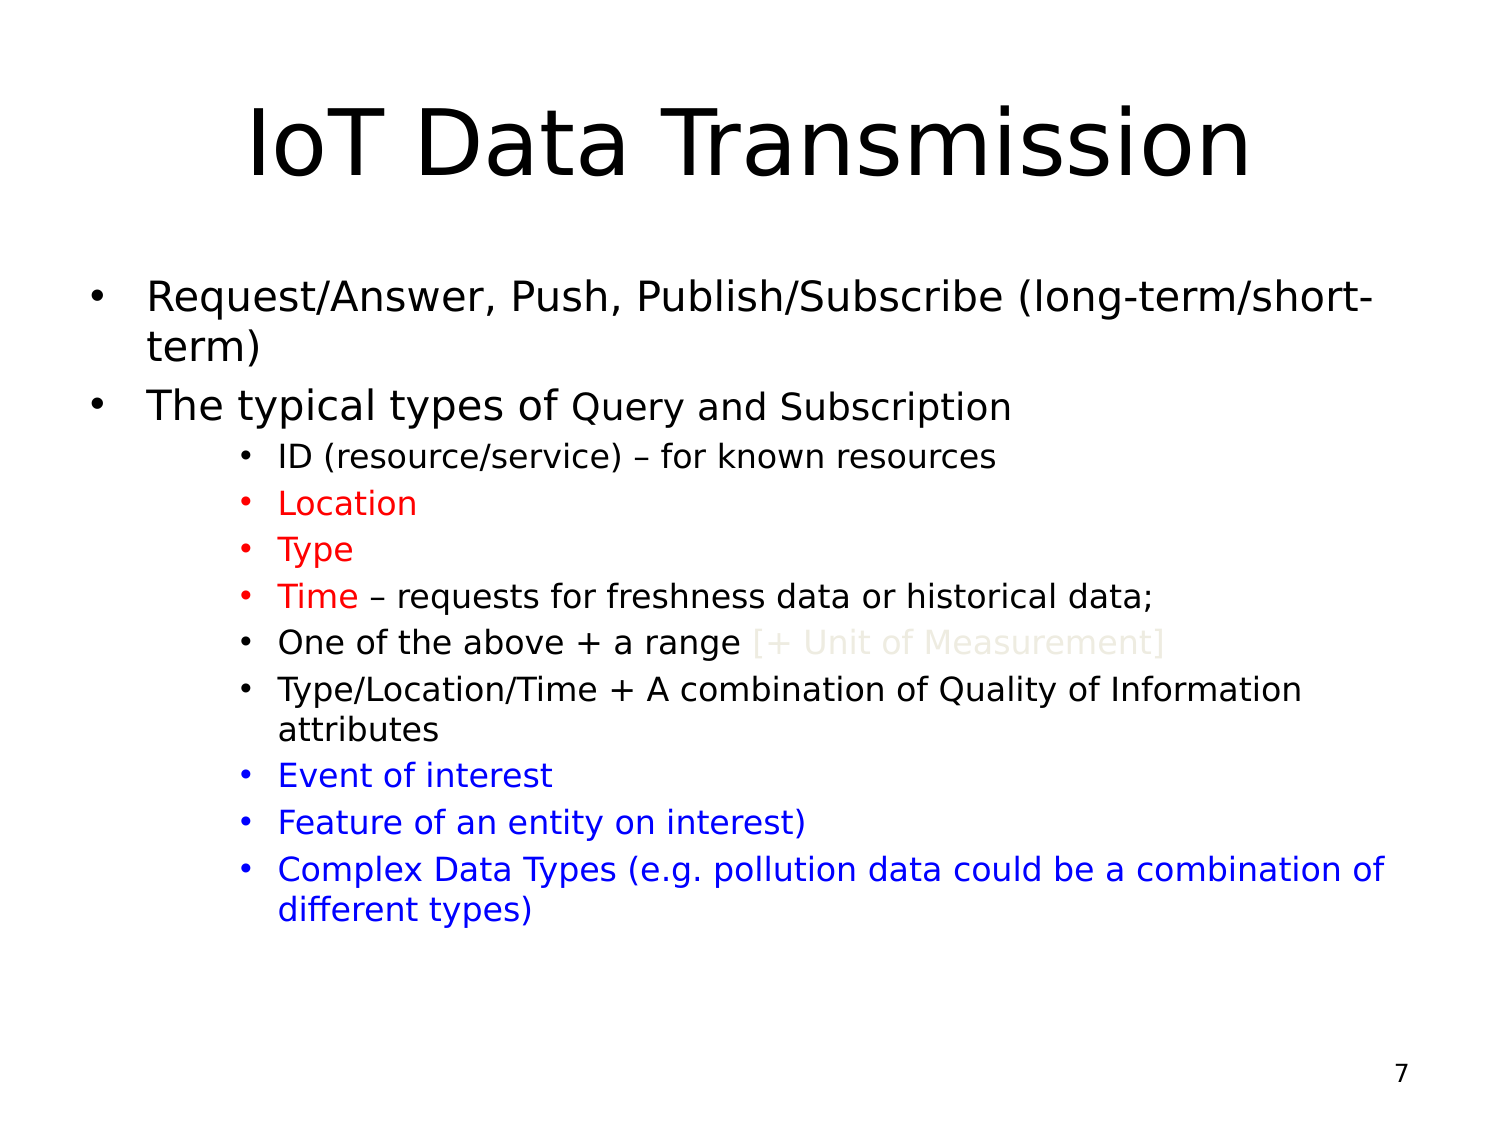

IoT Data Transmission
Request/Answer, Push, Publish/Subscribe (long-term/short-term)
The typical types of Query and Subscription
ID (resource/service) – for known resources
Location
Type
Time – requests for freshness data or historical data;
One of the above + a range [+ Unit of Measurement]
Type/Location/Time + A combination of Quality of Information attributes
Event of interest
Feature of an entity on interest)
Complex Data Types (e.g. pollution data could be a combination of different types)

7